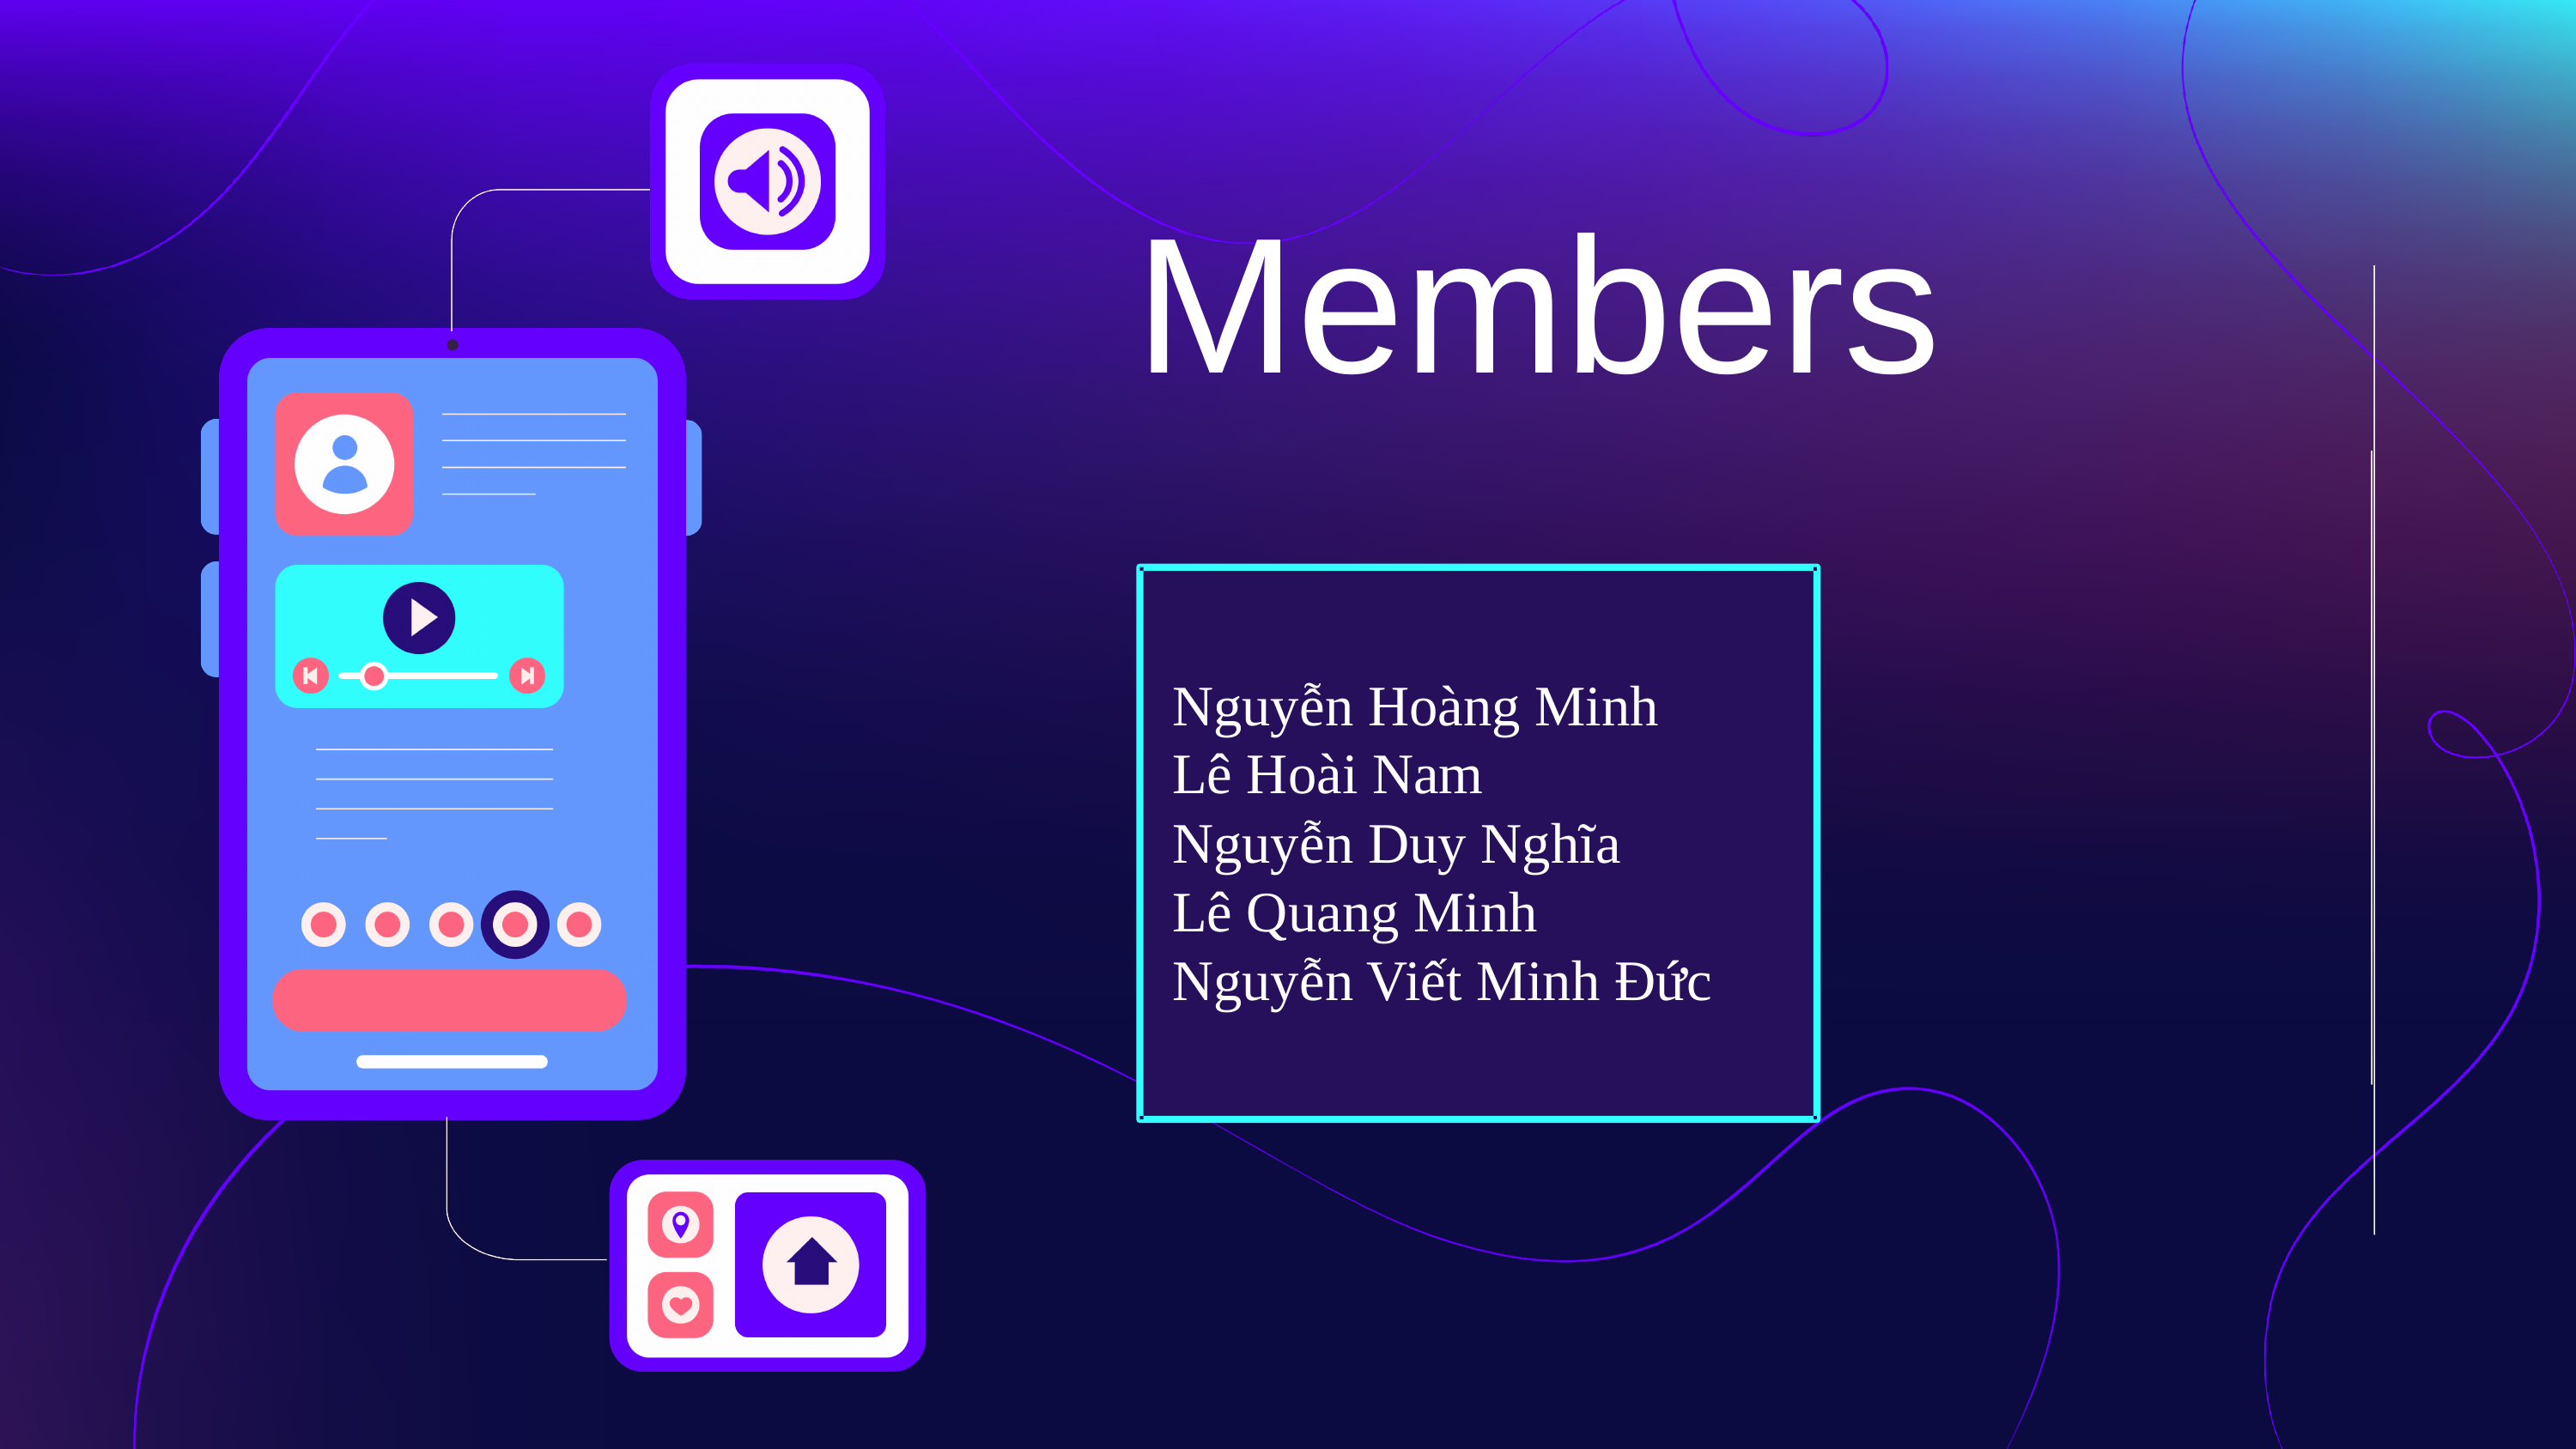

Members

  Nguyễn Hoàng Minh
  Lê Hoài Nam
  Nguyễn Duy Nghĩa
  Lê Quang Minh
  Nguyễn Viết Minh Đức